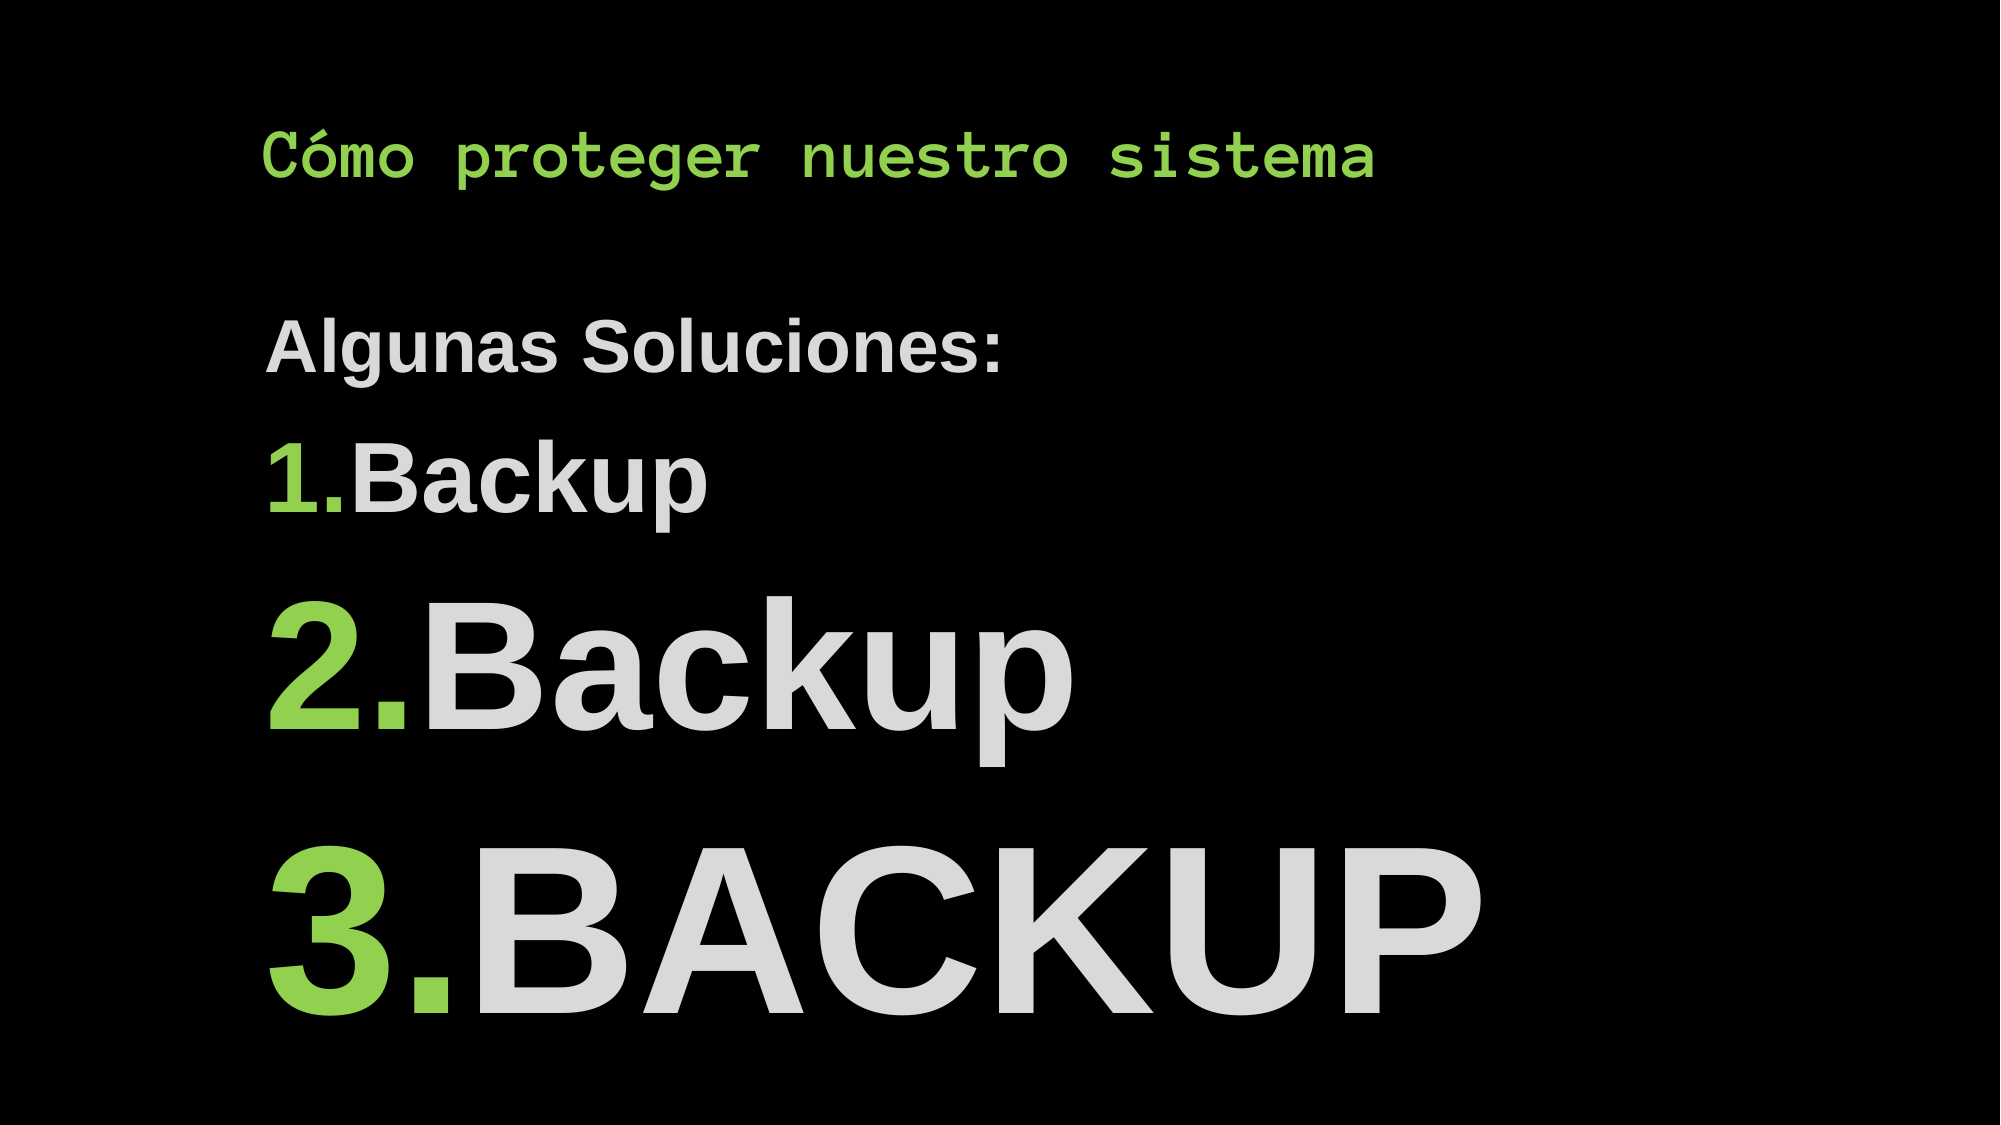

# Cómo proteger nuestro sistema
Algunas Soluciones:
Backup
Backup
BACKUP